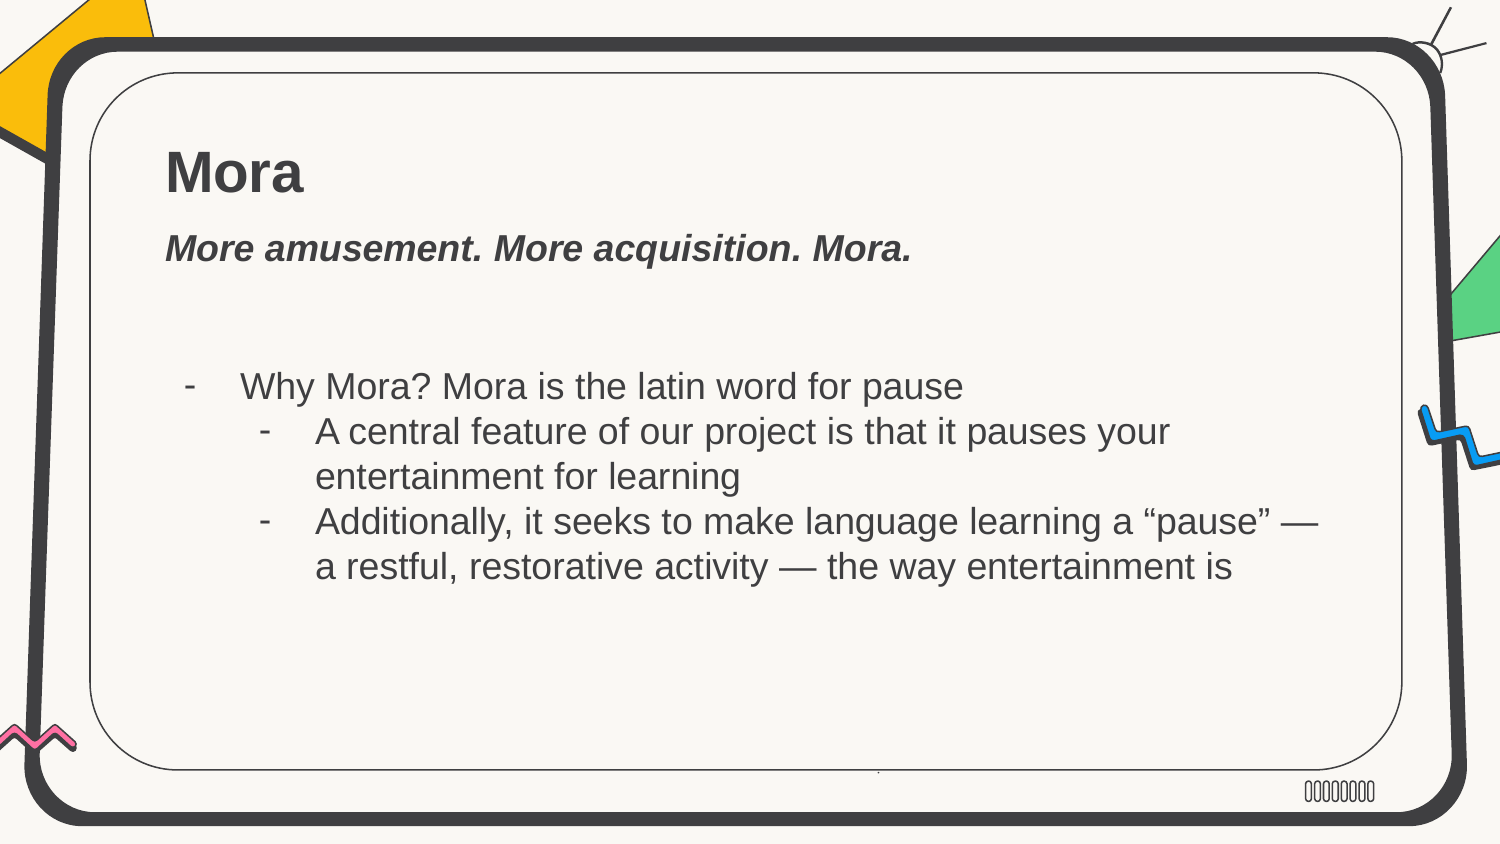

# Mora
More amusement. More acquisition. Mora.
Why Mora? Mora is the latin word for pause
A central feature of our project is that it pauses your entertainment for learning
Additionally, it seeks to make language learning a “pause” — a restful, restorative activity — the way entertainment is